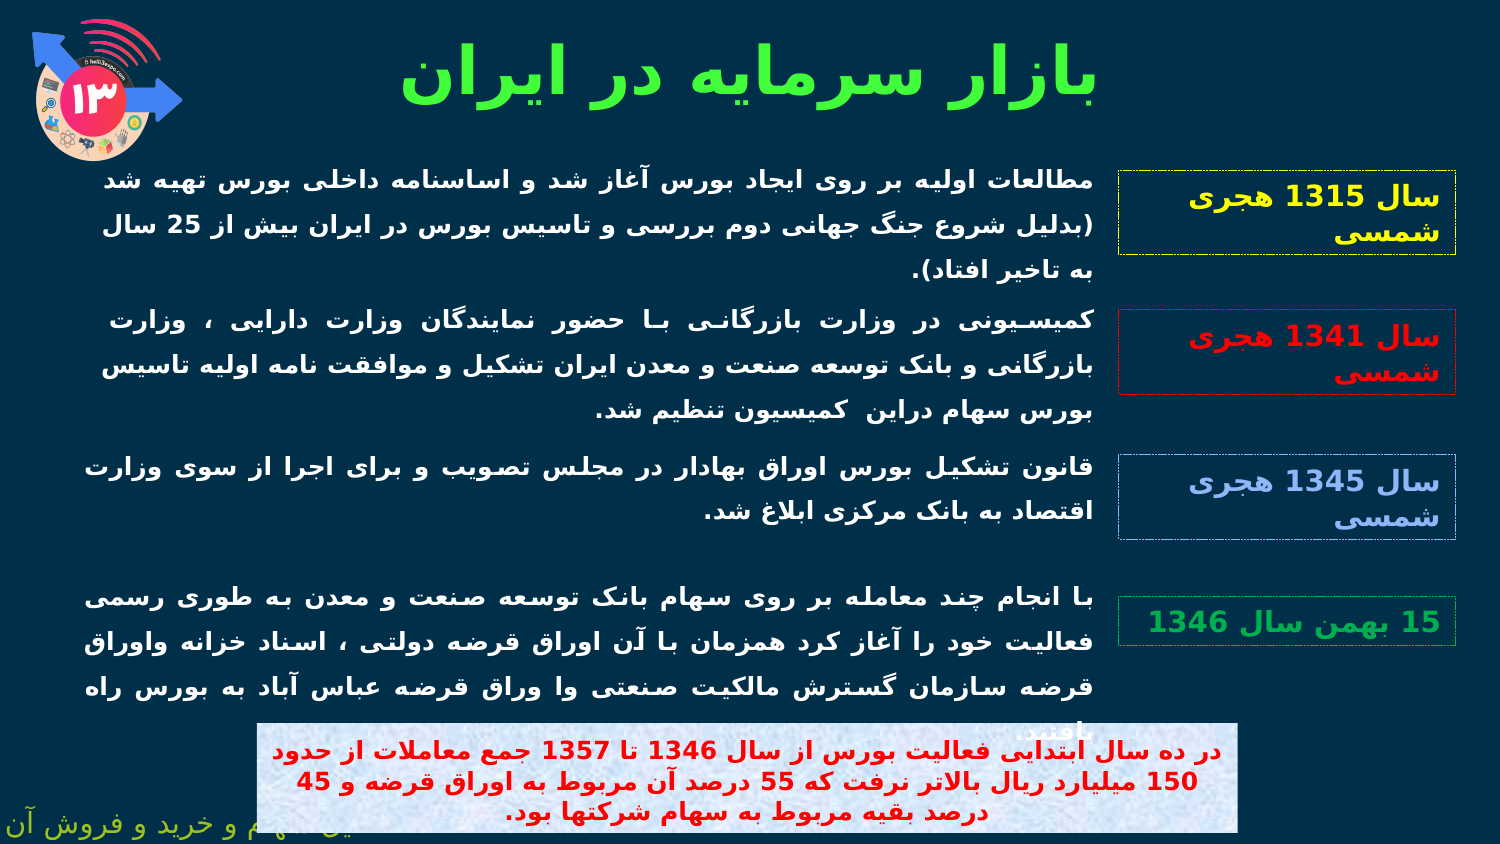

بازار سرمایه در ایران
مطالعات اولیه بر روی ایجاد بورس آغاز شد و اساسنامه داخلی بورس تهیه شد (بدلیل شروع جنگ جهانی دوم بررسی و تاسیس بورس در ایران بیش از 25 سال به تاخیر افتاد).
سال 1315 هجری شمسی
کمیسیونی در وزارت بازرگانی با حضور نمایندگان وزارت دارایی ، وزارت بازرگانی و بانک توسعه صنعت و معدن ایران تشکیل و موافقت نامه اولیه تاسیس بورس سهام دراین  کمیسیون تنظیم شد.
سال 1341 هجری شمسی
قانون تشکیل بورس اوراق بهادار در مجلس تصویب و برای اجرا از سوی وزارت اقتصاد به بانک مرکزی ابلاغ شد.
سال 1345 هجری شمسی
با انجام چند معامله بر روی سهام بانک توسعه صنعت و معدن به طوری رسمی فعالیت خود را آغاز کرد همزمان با آن اوراق قرضه دولتی ، اسناد خزانه واوراق قرضه سازمان گسترش مالکیت صنعتی وا وراق قرضه عباس آباد به بورس راه یافتند.
15 بهمن سال 1346
‎در ده سال ابتدایی فعالیت بورس از سال 1346 تا 1357 جمع معاملات از حدود 150 میلیارد ریال بالاتر نرفت که 55 درصد آن مربوط به اوراق قرضه و 45 درصد بقیه مربوط به سهام شرکتها بود.